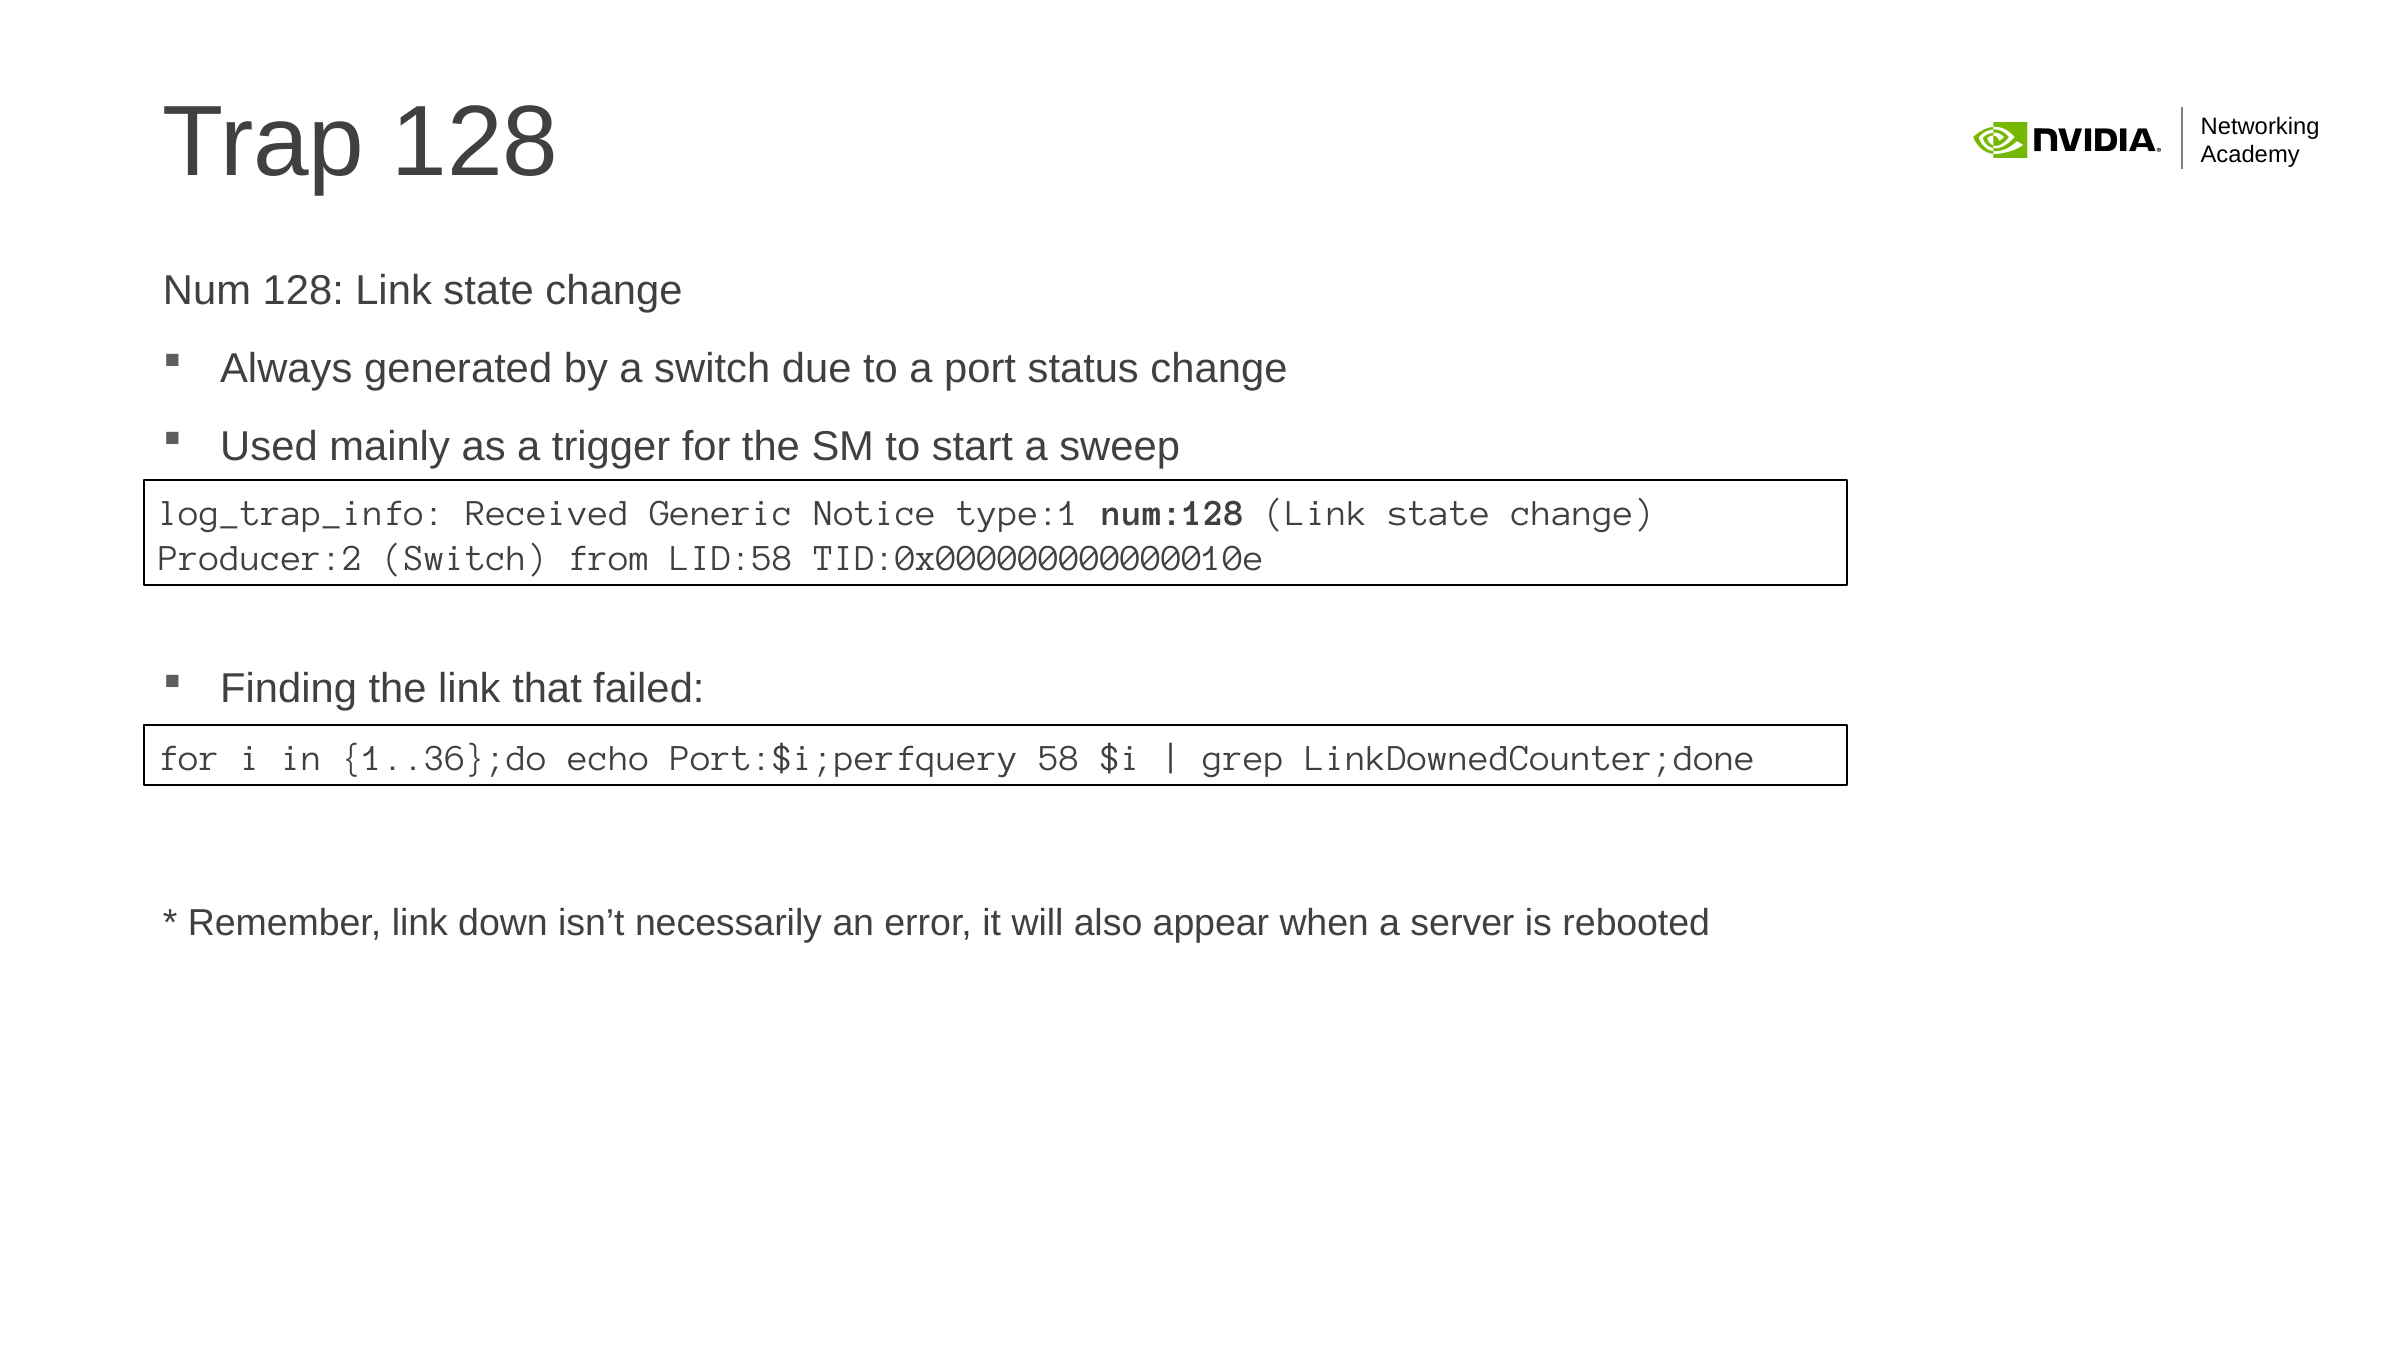

# Trap 128
Num 128: Link state change
Always generated by a switch due to a port status change
Used mainly as a trigger for the SM to start a sweep

Finding the link that failed:

* Remember, link down isn’t necessarily an error, it will also appear when a server is rebooted

log_trap_info: Received Generic Notice type:1 num:128 (Link state change) Producer:2 (Switch) from LID:58 TID:0x000000000000010e
for i in {1..36};do echo Port:$i;perfquery 58 $i | grep LinkDownedCounter;done